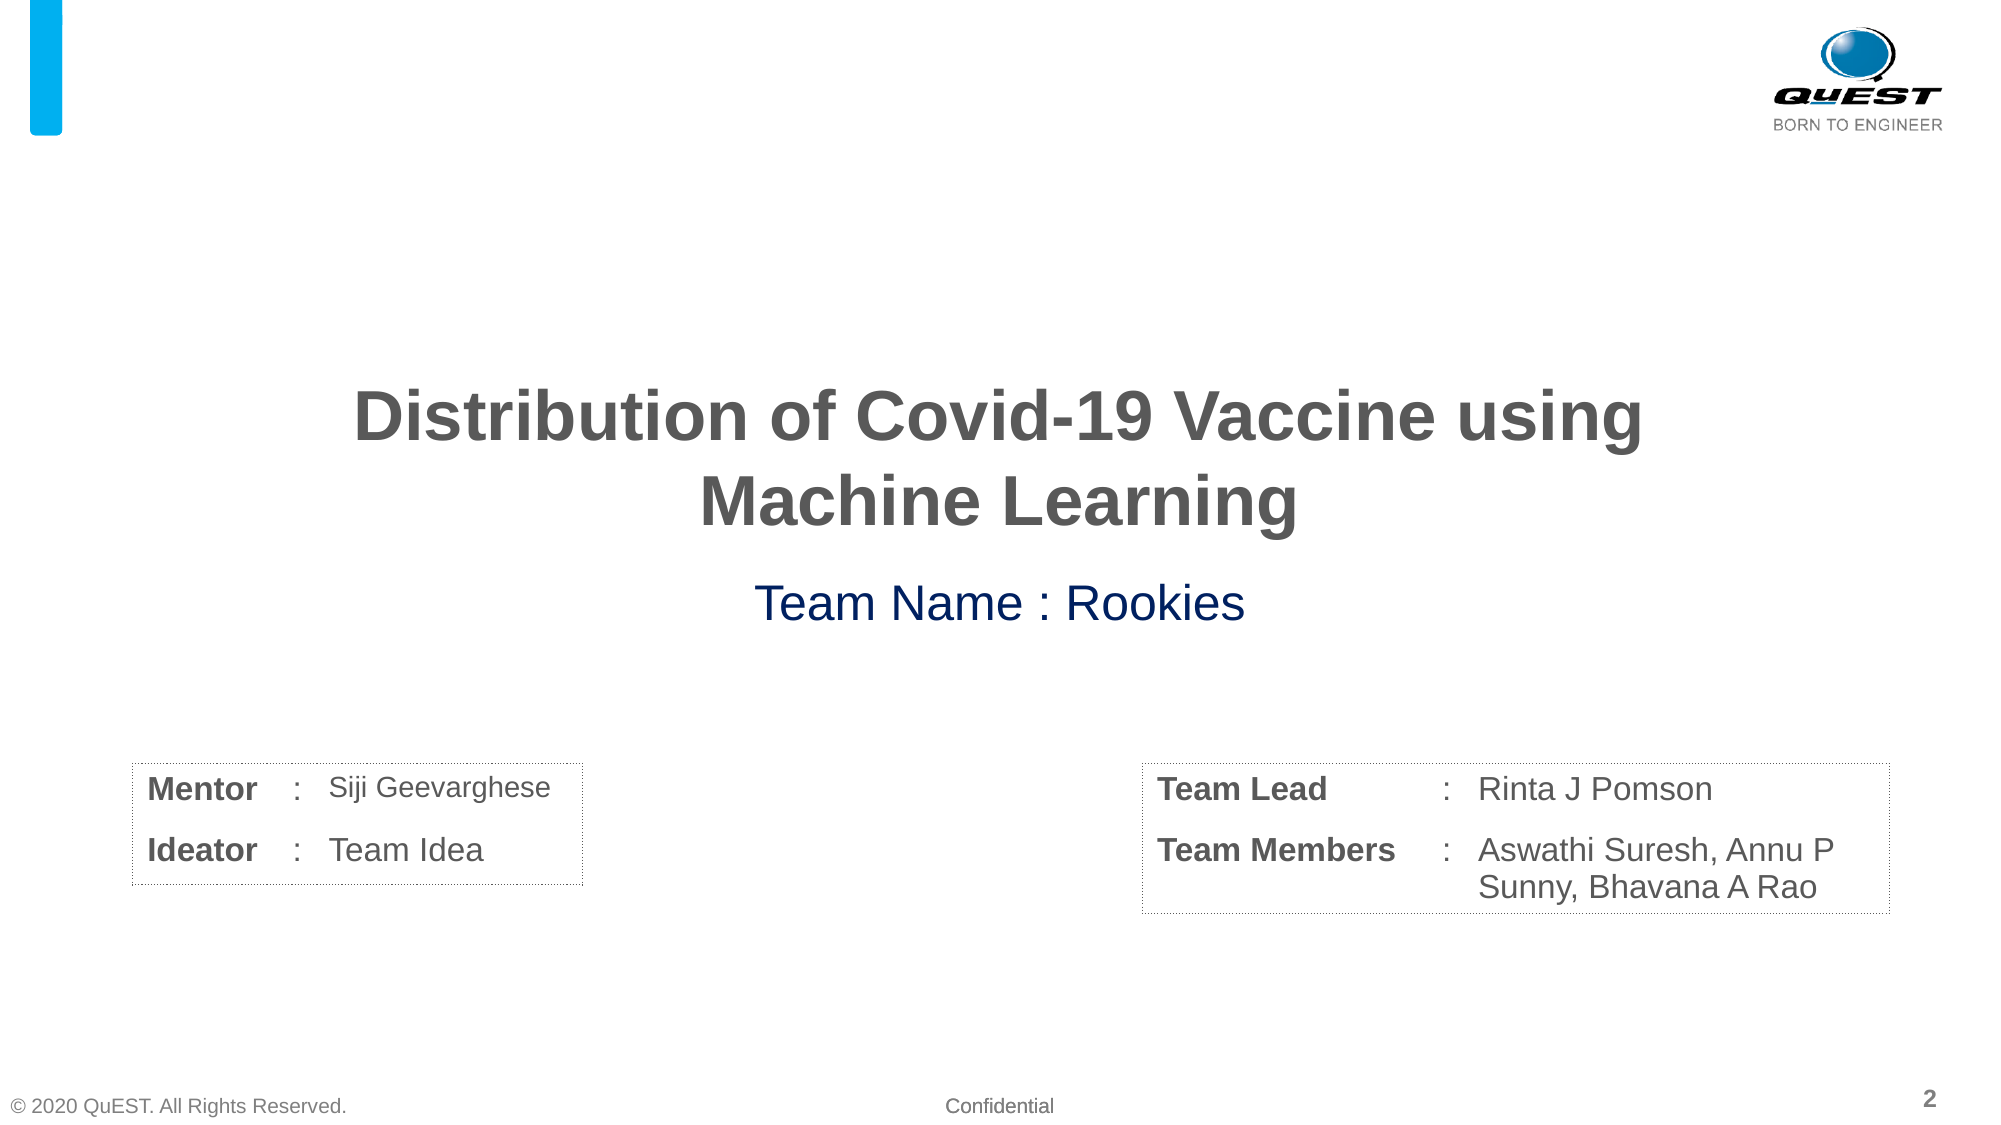

Distribution of Covid-19 Vaccine using Machine Learning
Team Name : Rookies
| Mentor | : | Siji Geevarghese |
| --- | --- | --- |
| Ideator | : | Team Idea |
| Team Lead | : | Rinta J Pomson |
| --- | --- | --- |
| Team Members | : | Aswathi Suresh, Annu P Sunny, Bhavana A Rao |